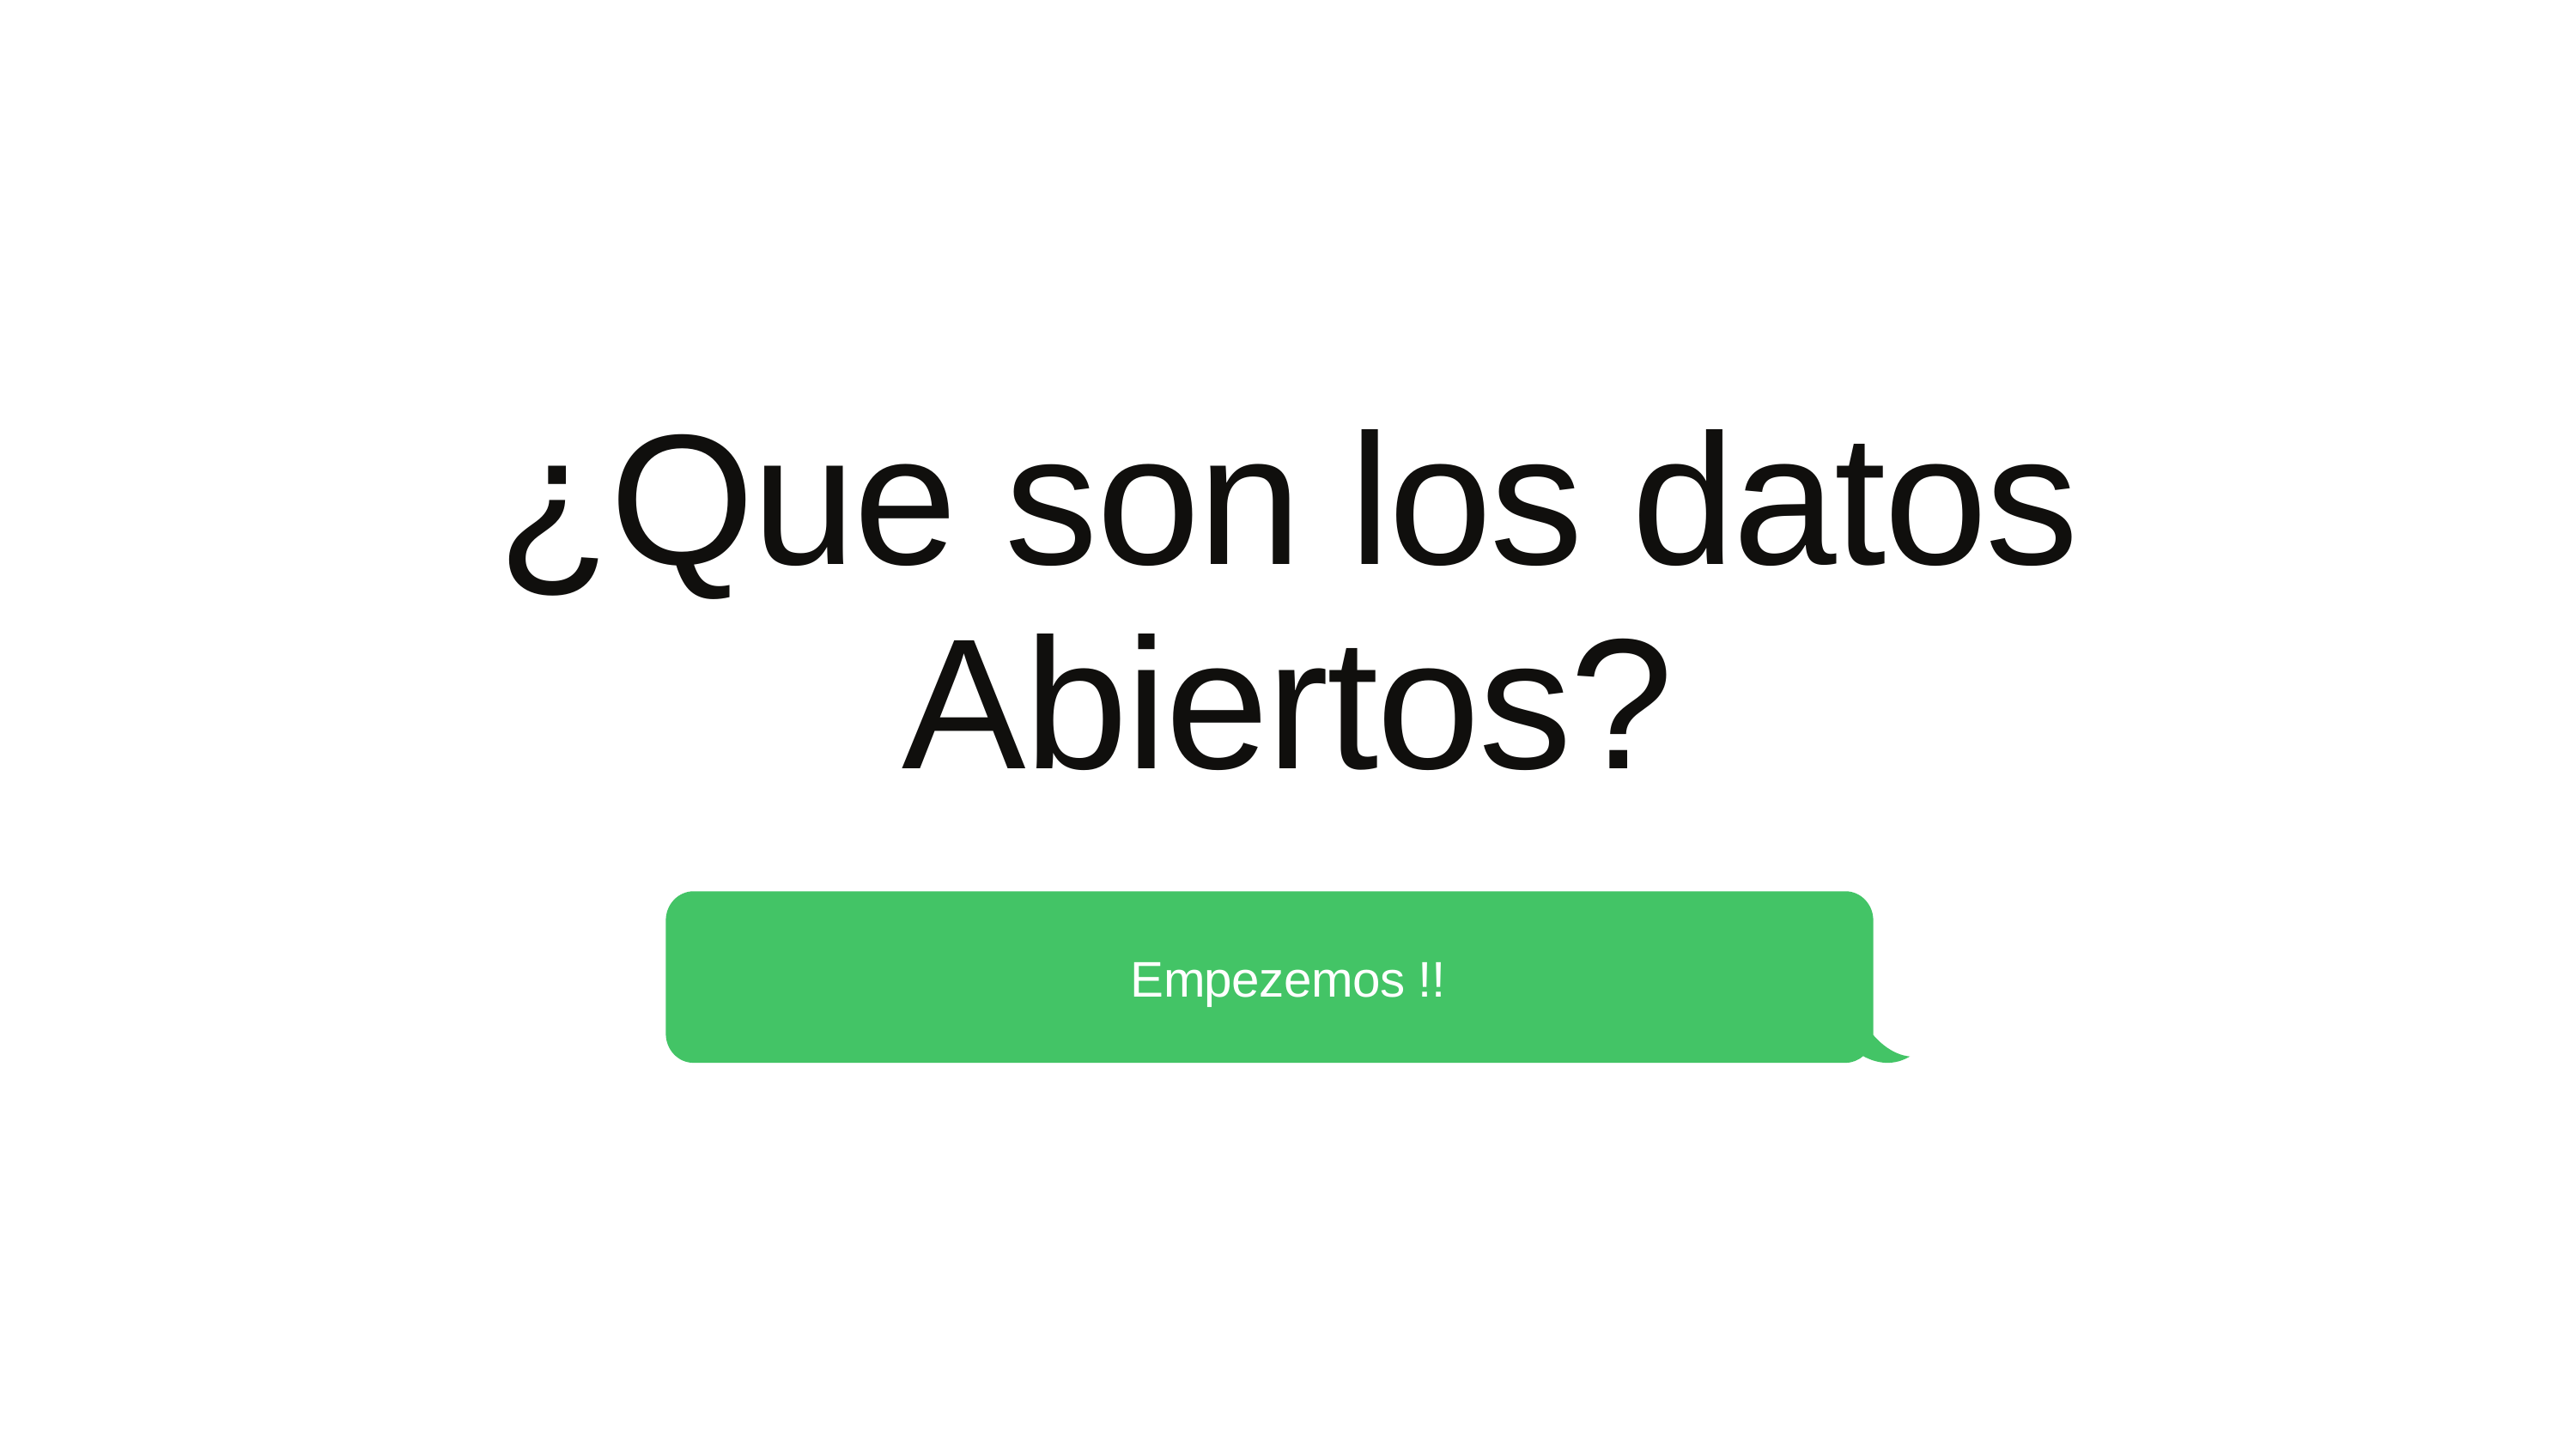

¿Que son los datos Abiertos?

Empezemos !!